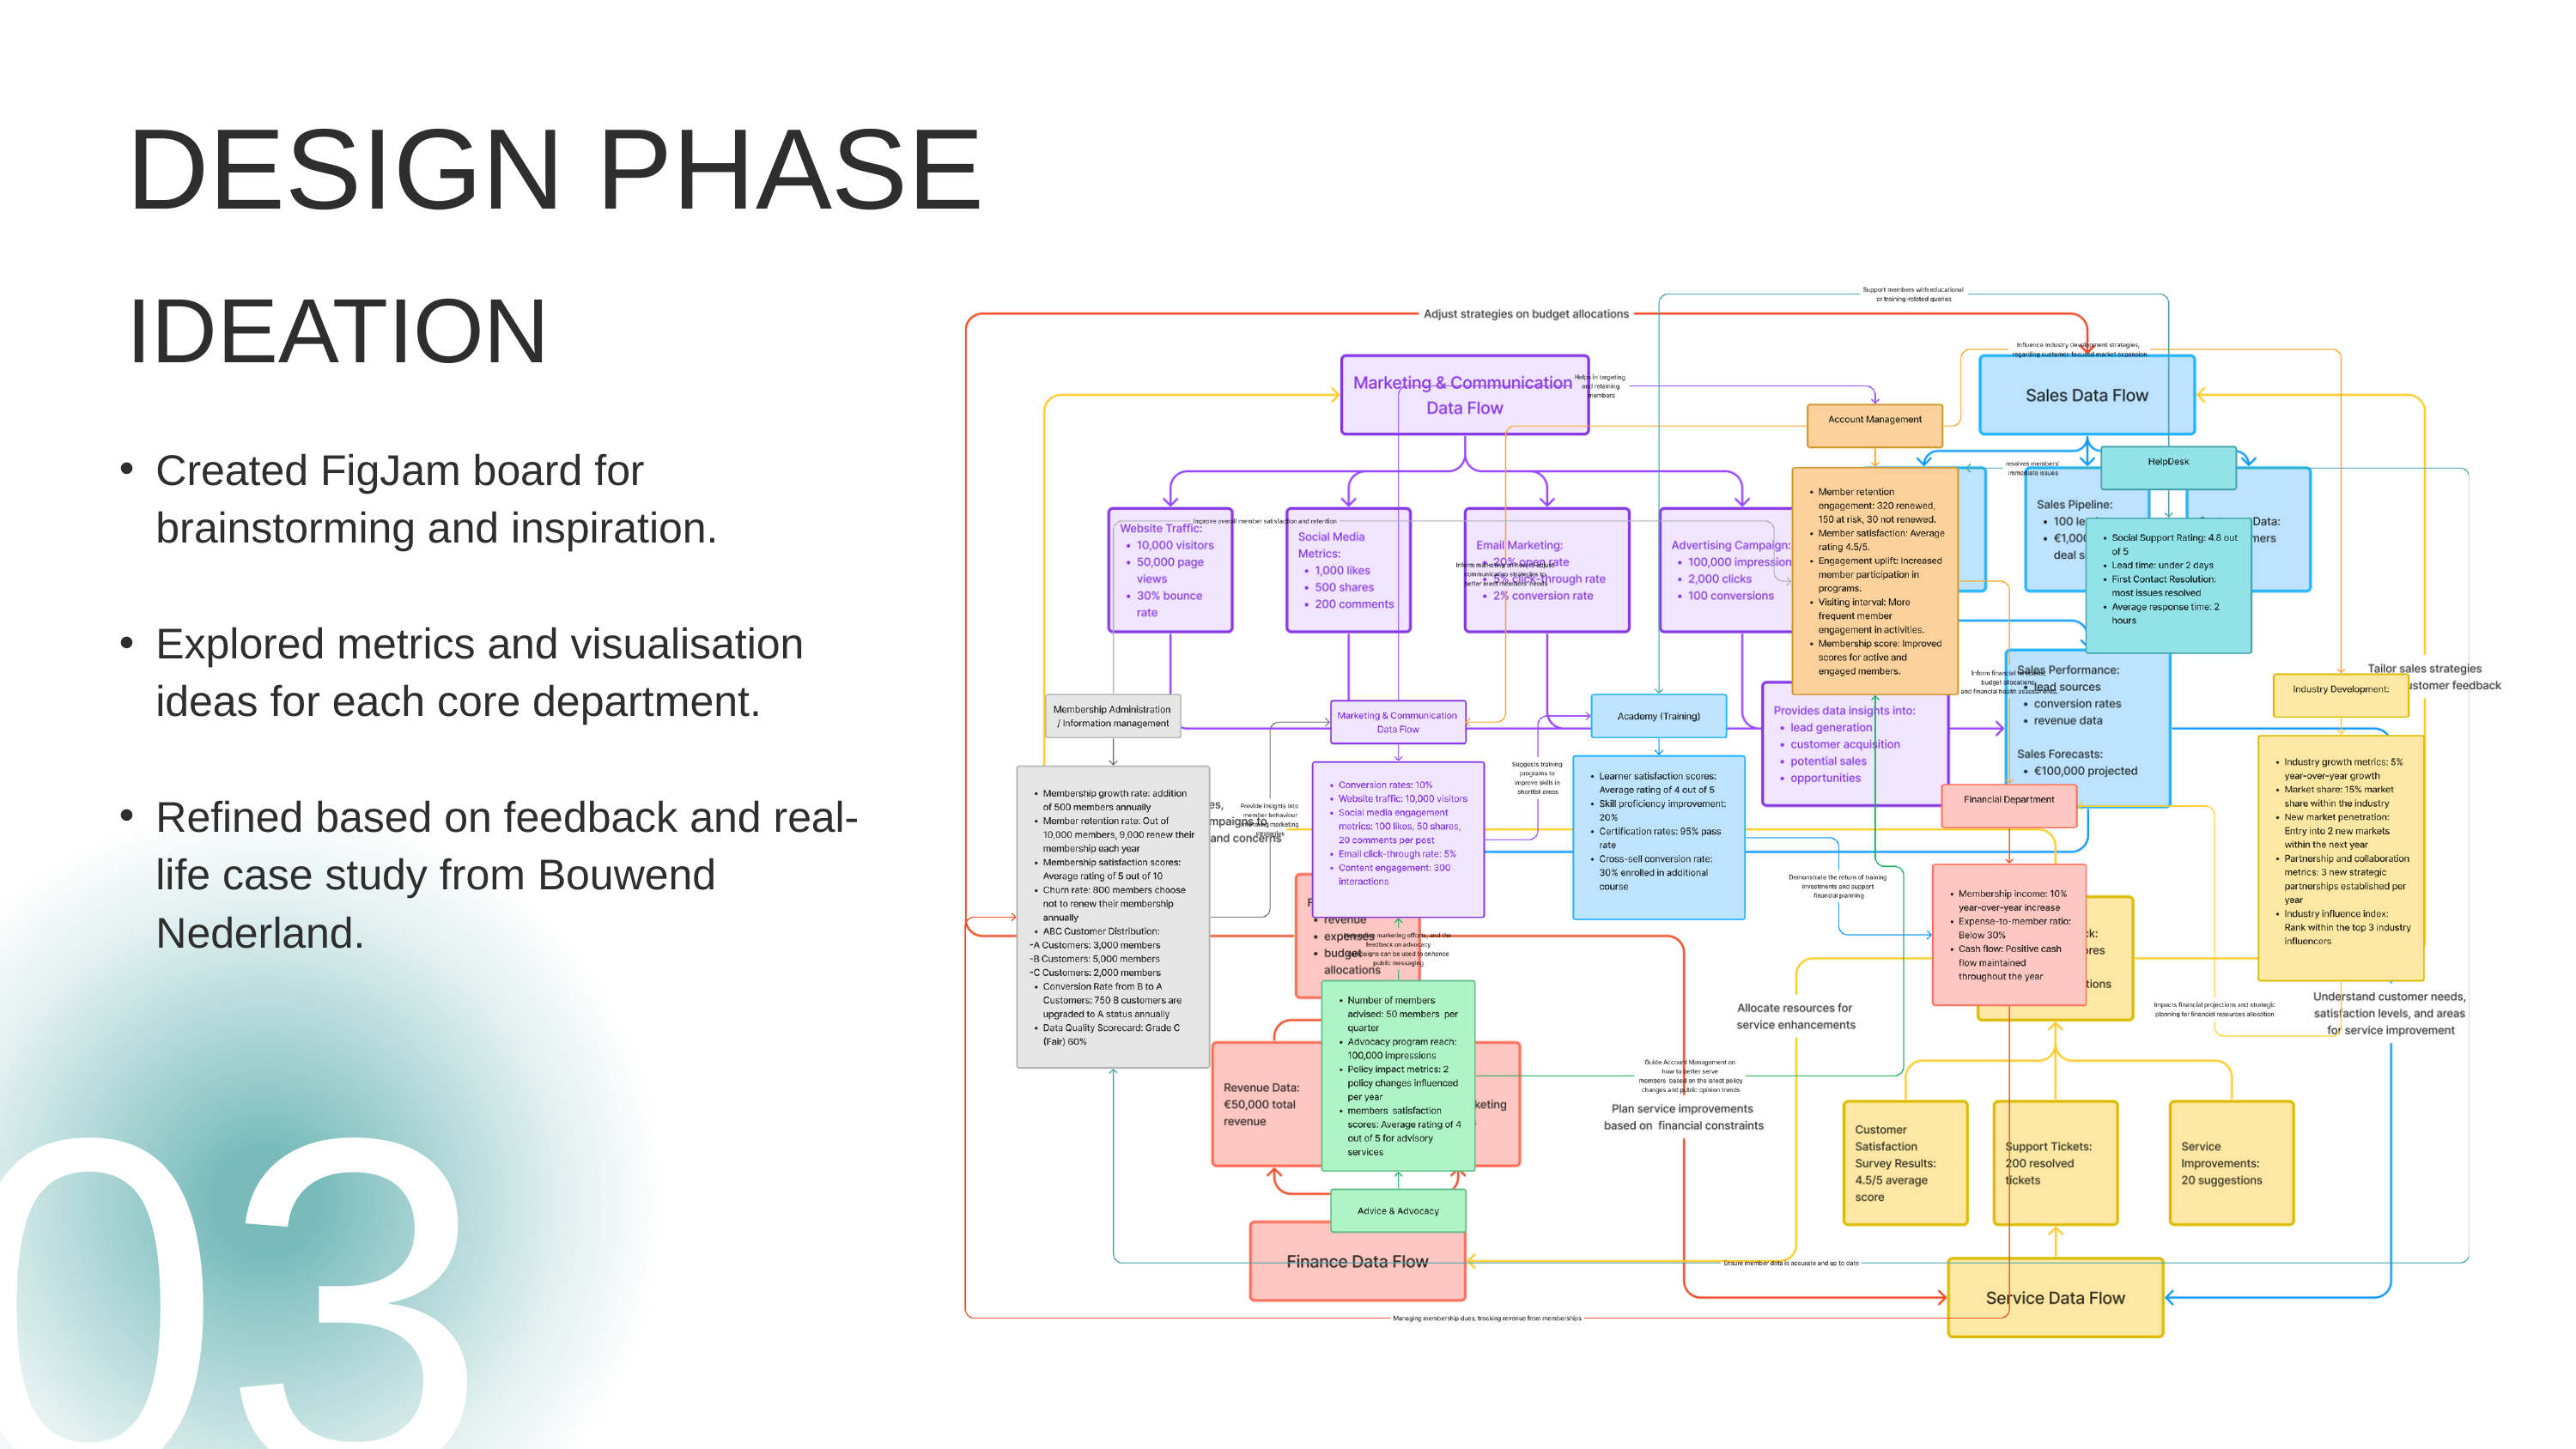

DESIGN PHASE

IDEATION

Created FigJam board for brainstorming and inspiration.

Explored metrics and visualisation ideas for each core department.

Refined based on feedback and real-life case study from Bouwend Nederland.

03